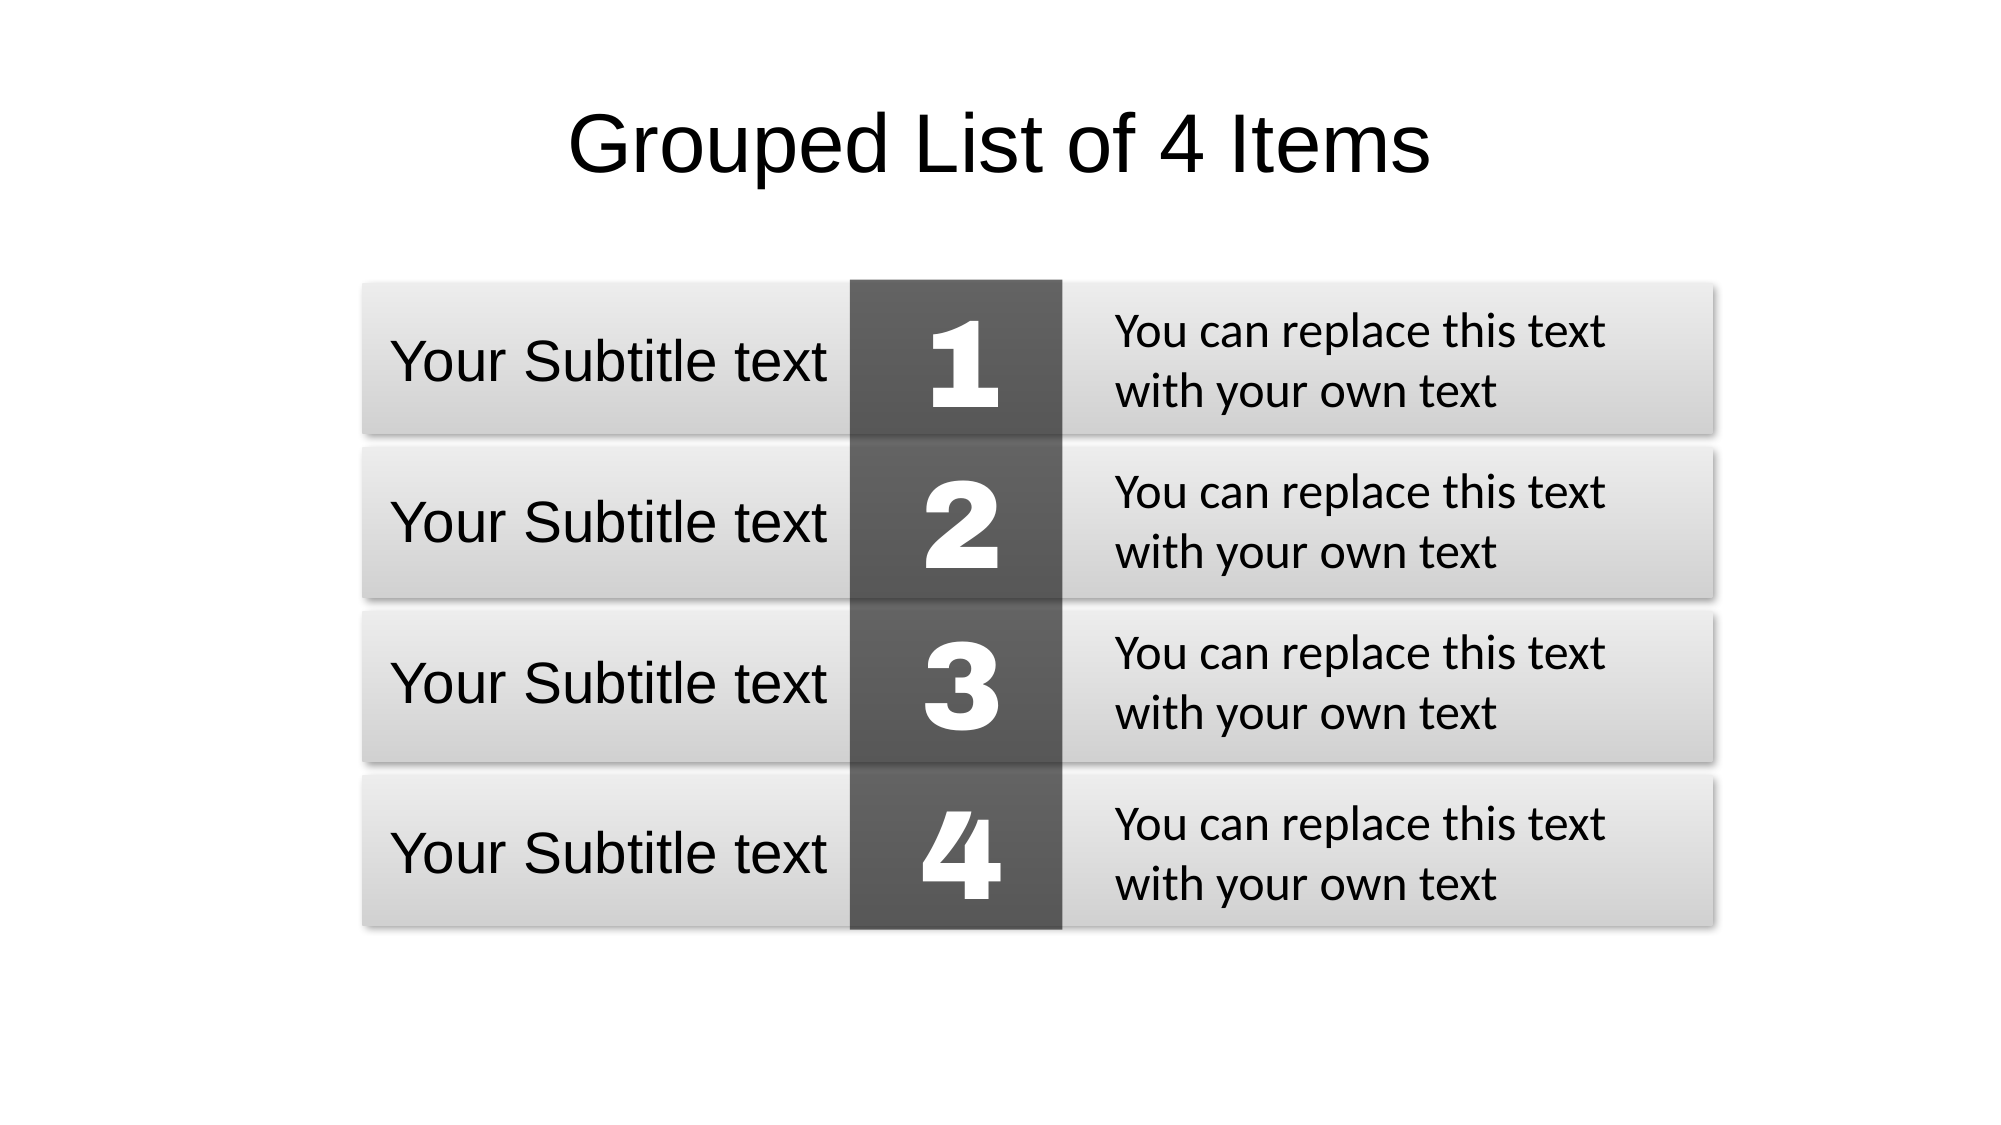

# Grouped List of 4 Items
1

You can replace this text with your own text
Your Subtitle text
2

You can replace this text with your own text
Your Subtitle text
3

You can replace this text with your own text
Your Subtitle text
4

You can replace this text with your own text
Your Subtitle text